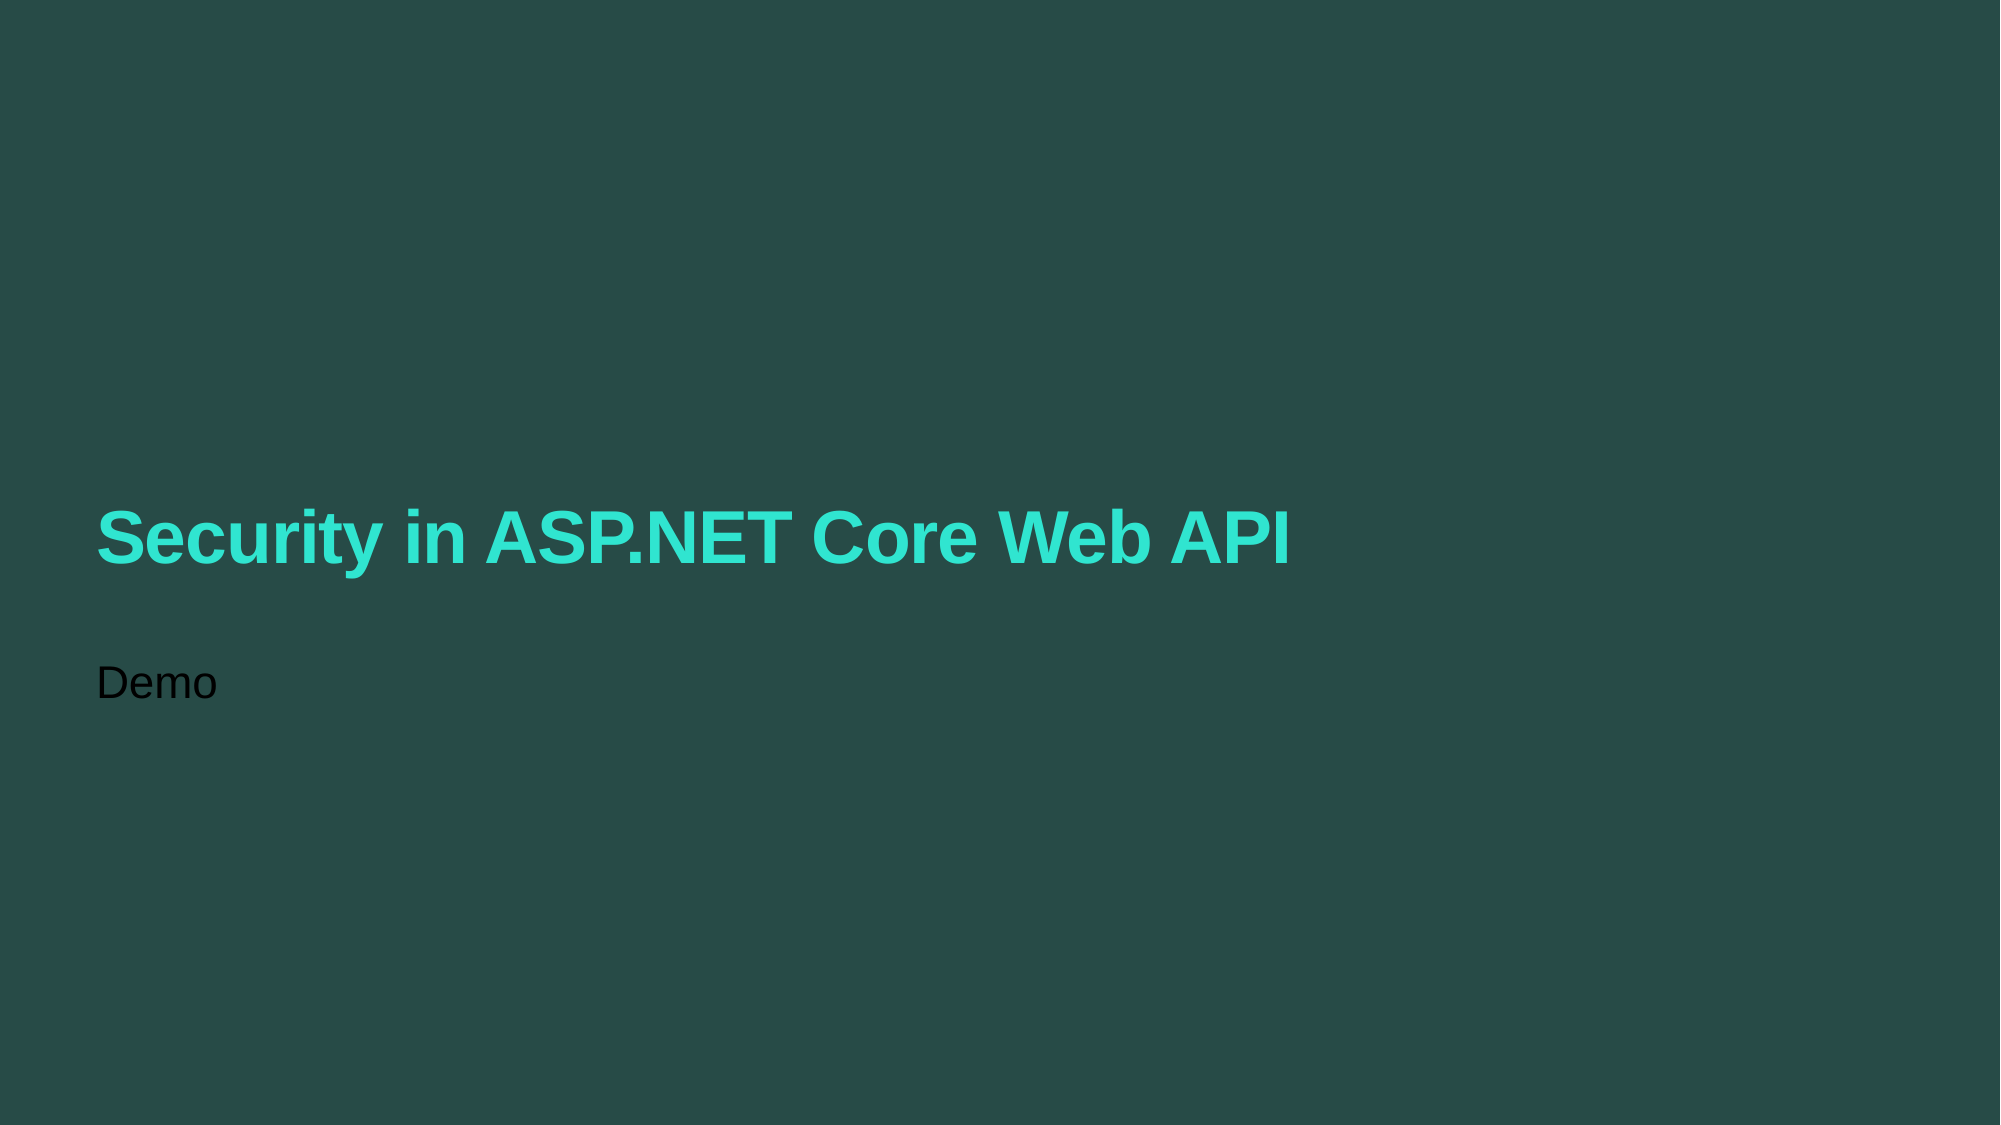

# Security in ASP.NET Core Web API
Demo